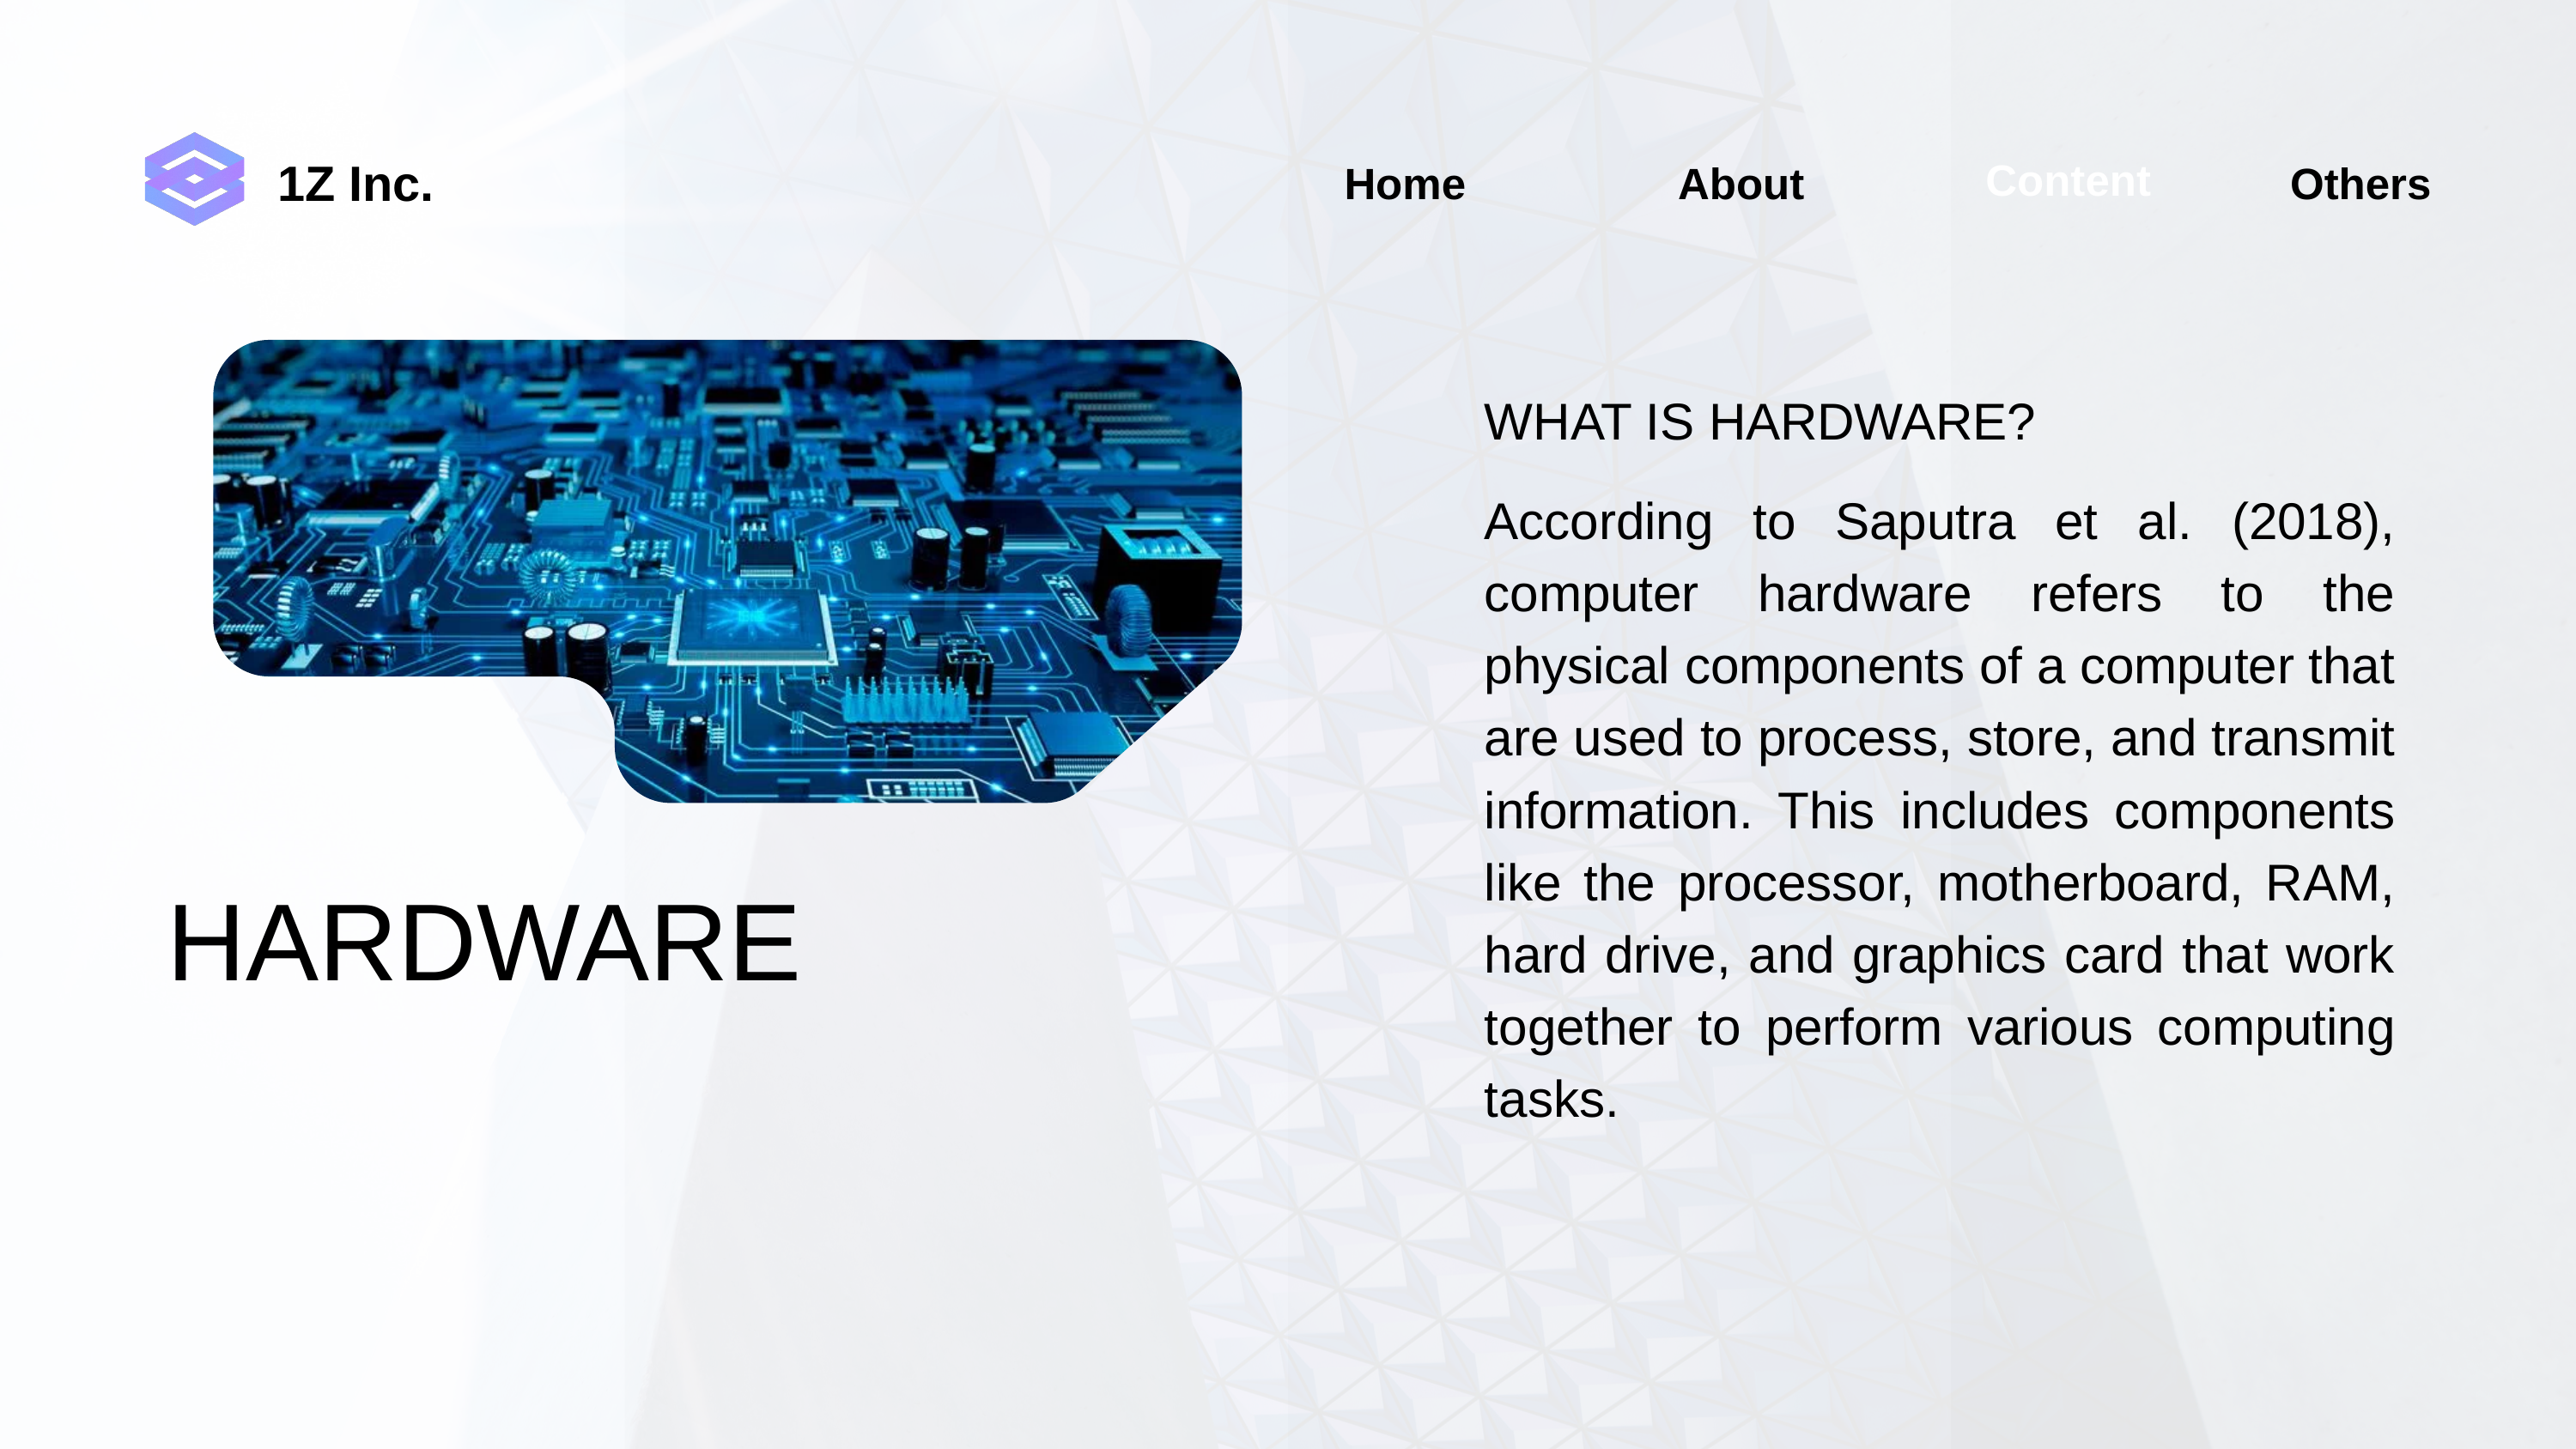

Content
Home
Others
About
1Z Inc.

WHAT IS HARDWARE?
According to Saputra et al. (2018), computer hardware refers to the physical components of a computer that are used to process, store, and transmit information. This includes components like the processor, motherboard, RAM, hard drive, and graphics card that work together to perform various computing tasks.
HARDWARE